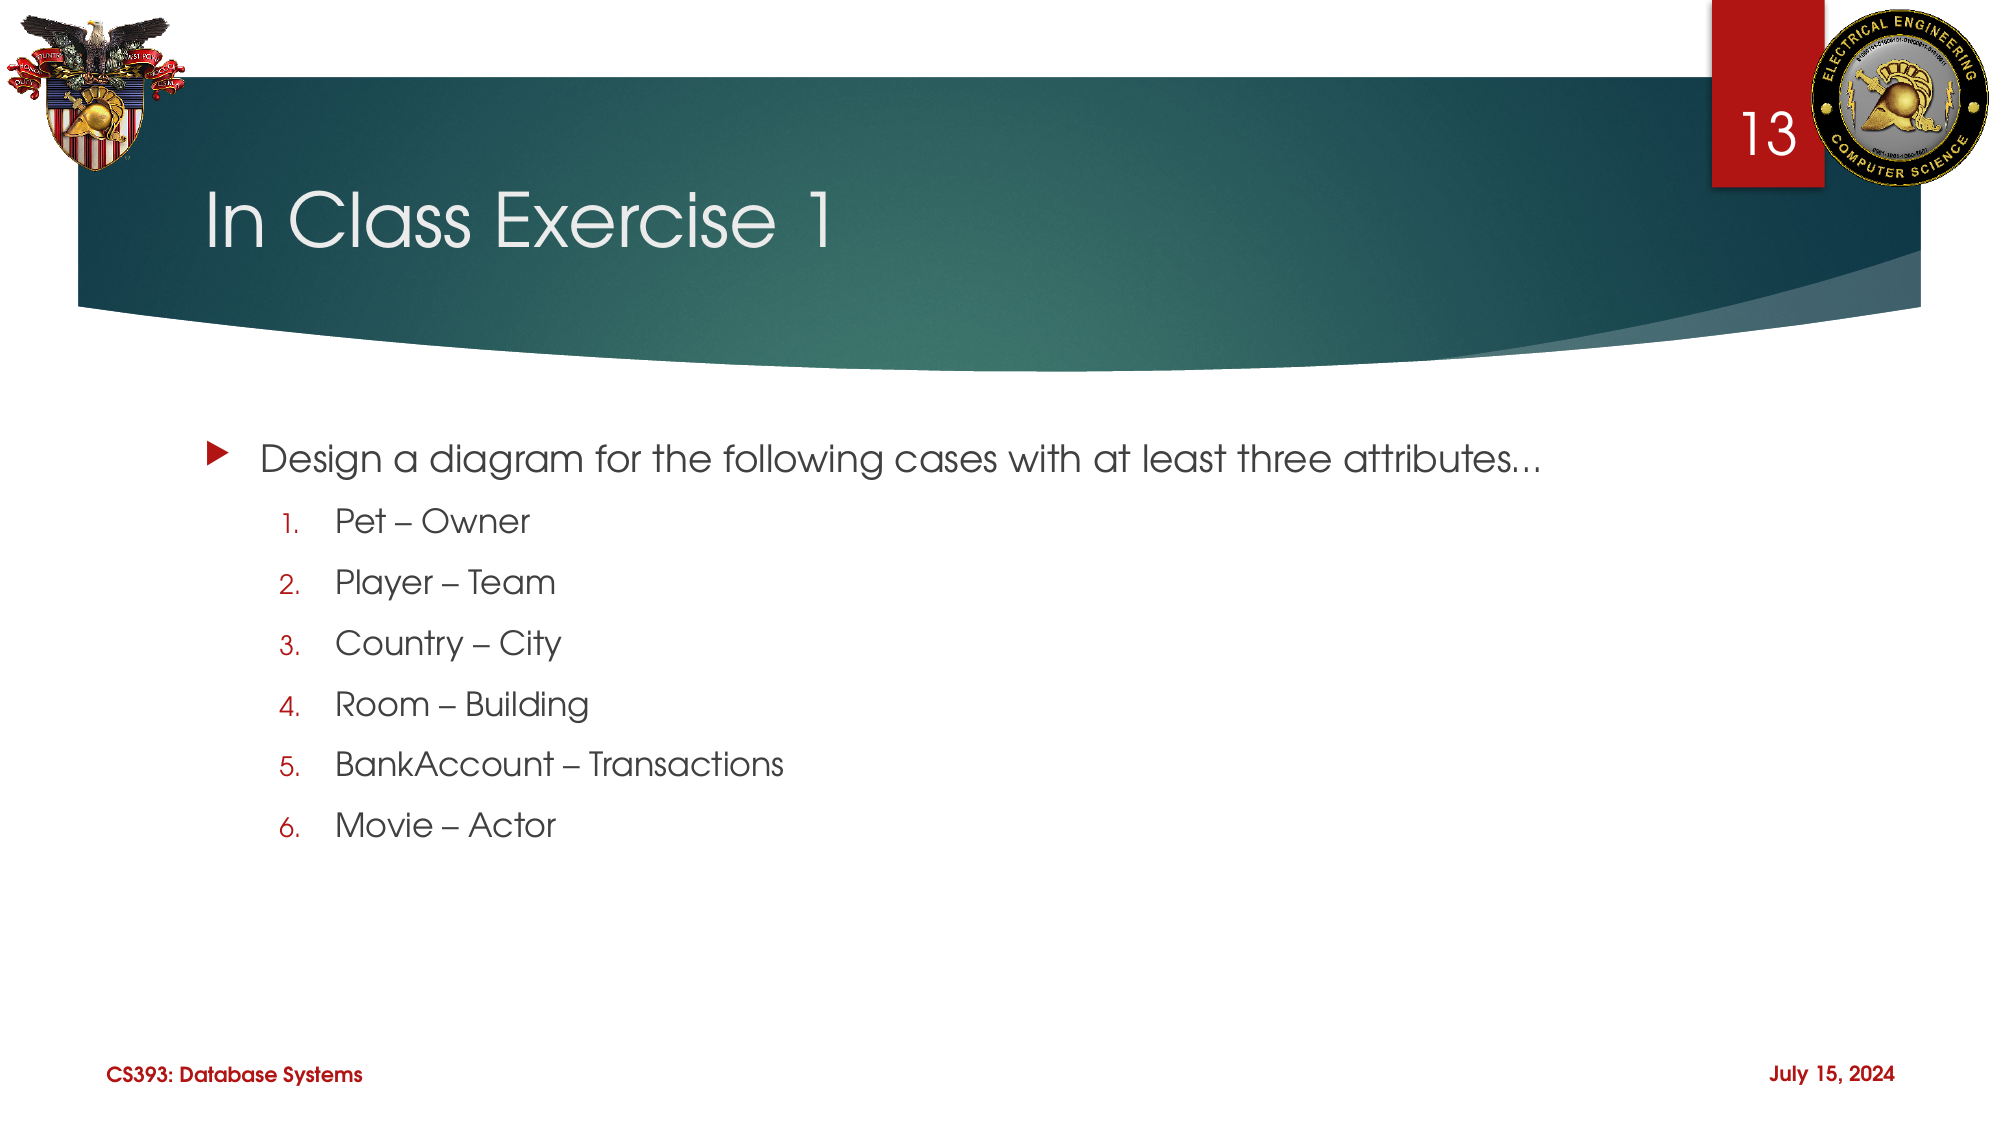

13
# In Class Exercise 1
Design a diagram for the following cases with at least three attributes…
Pet – Owner
Player – Team
Country – City
Room – Building
BankAccount – Transactions
Movie – Actor
CS393: Database Systems
July 15, 2024